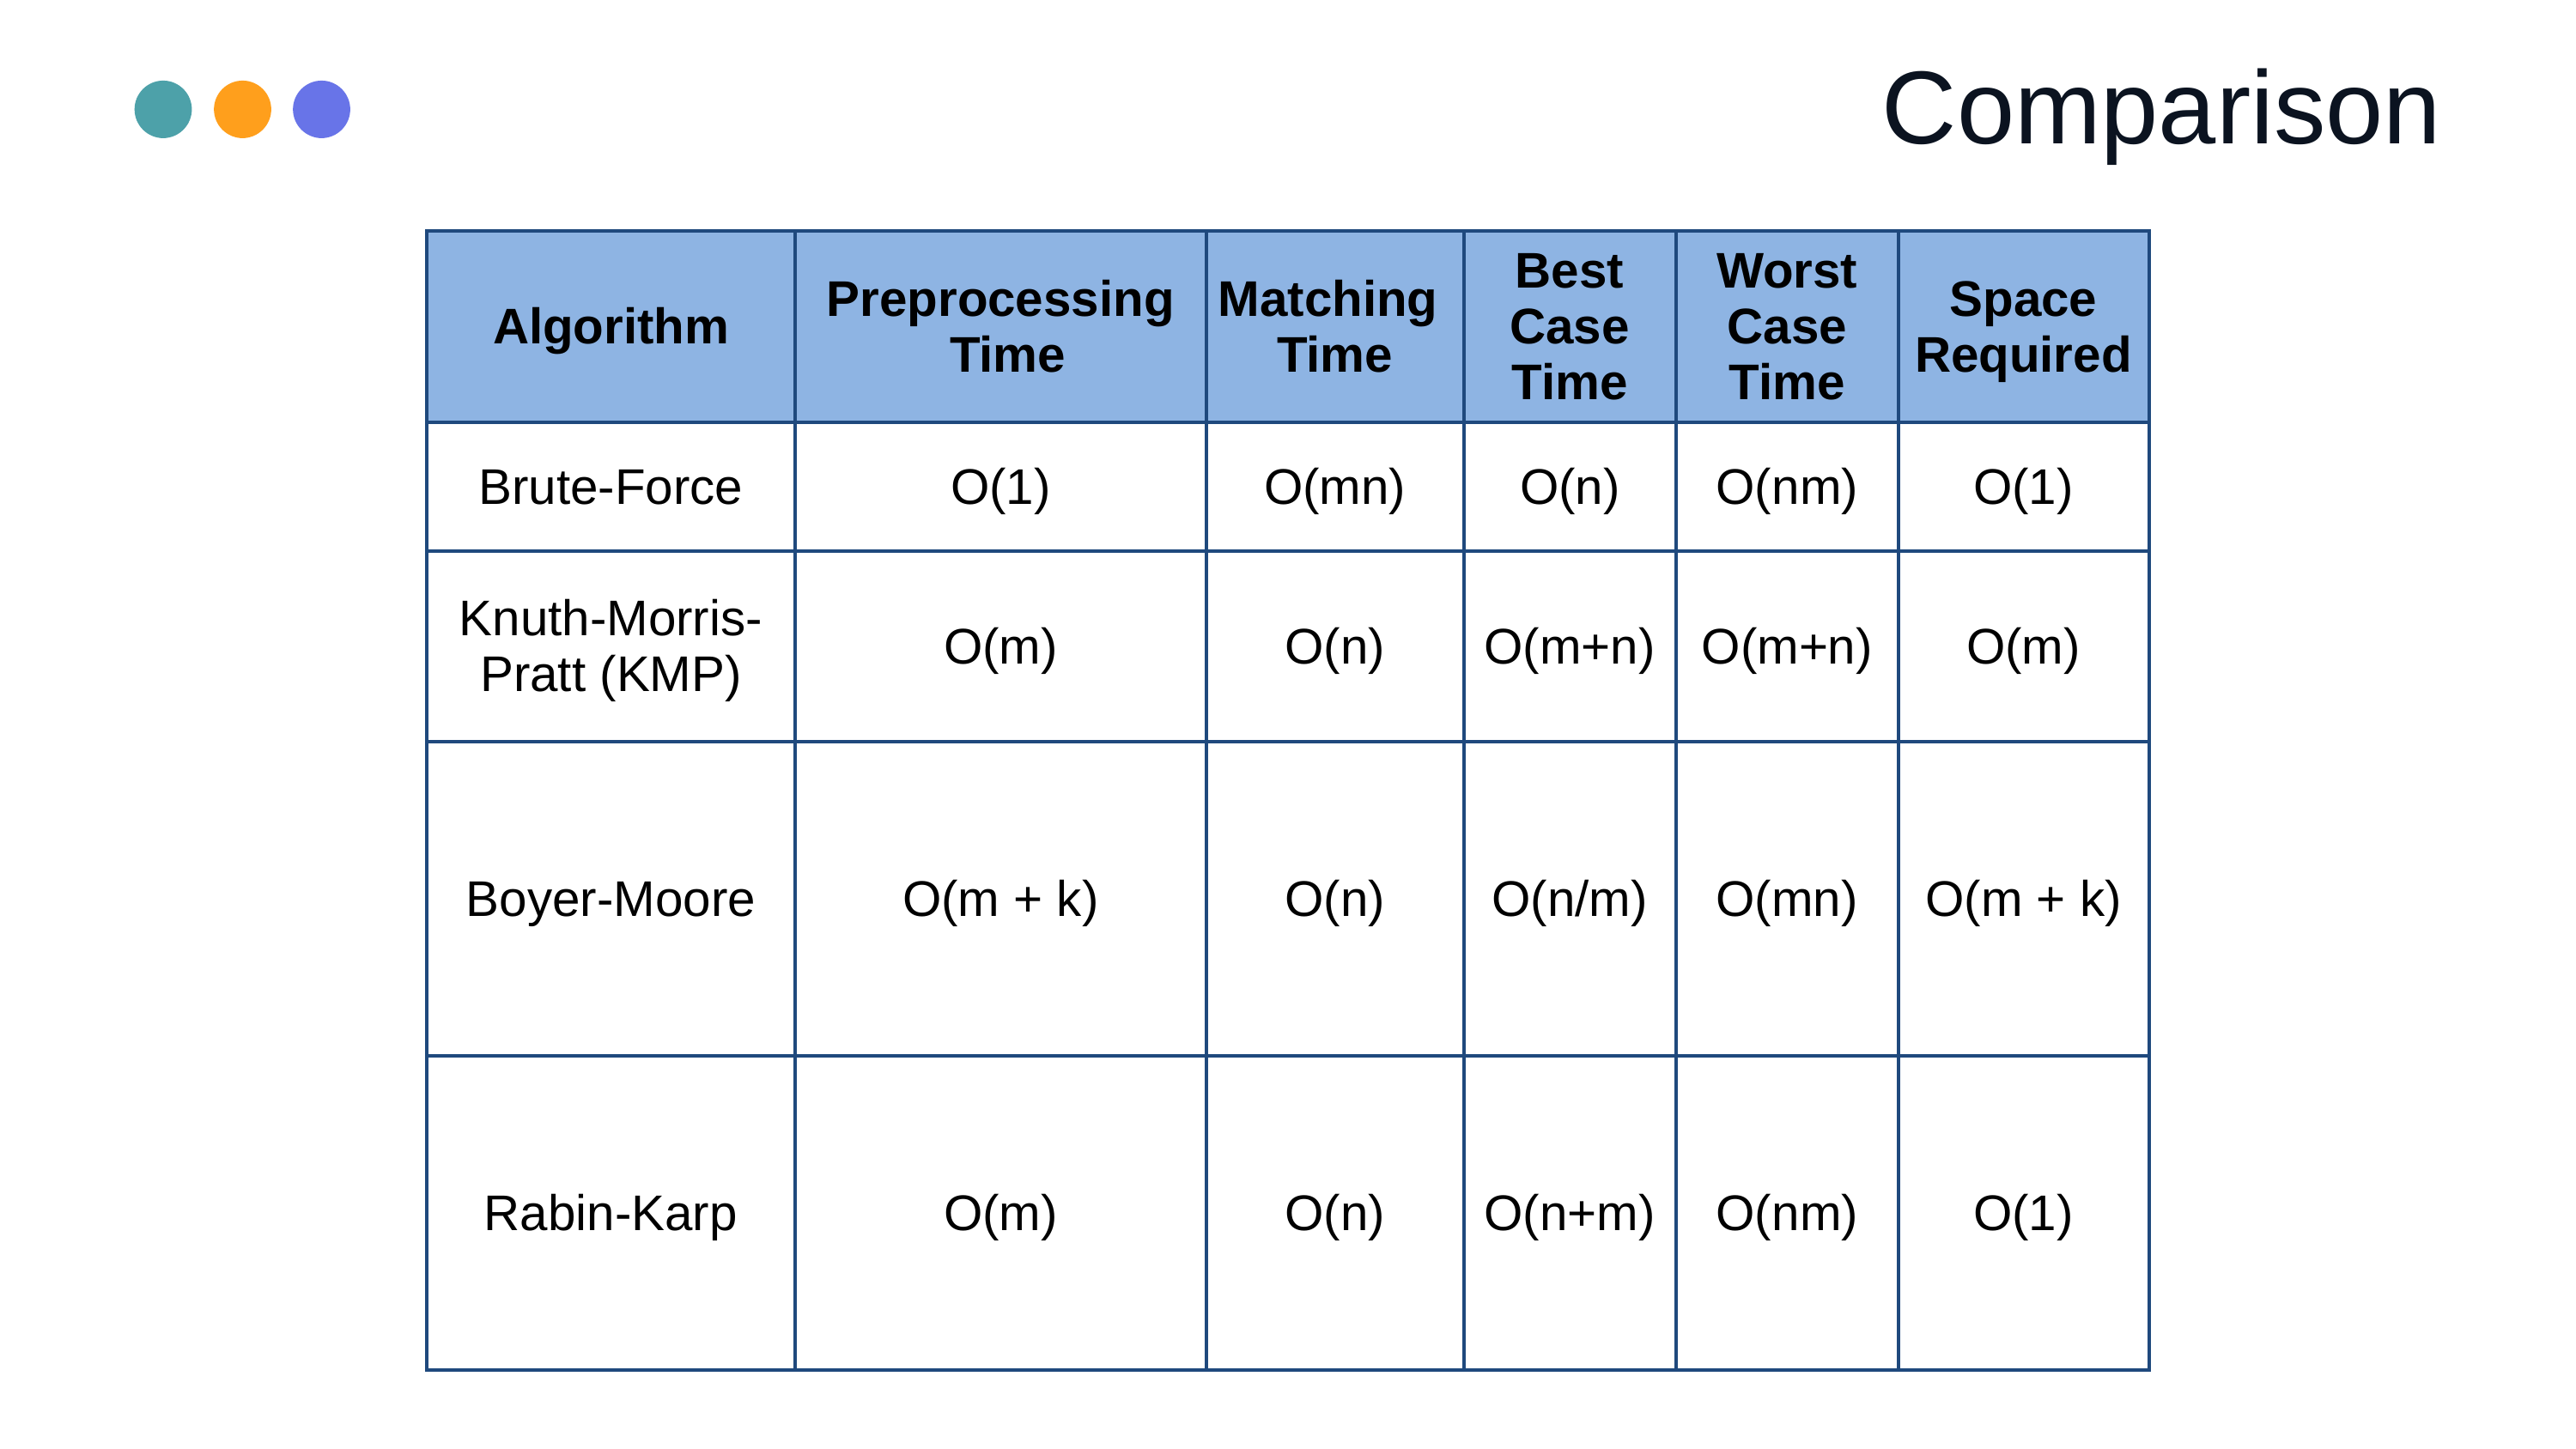

Comparison

| Algorithm | Preprocessing Time | Matching Time | Best Case Time | Worst Case Time | Space Required |
| --- | --- | --- | --- | --- | --- |
| Brute-Force | O(1) | O(mn) | O(n) | O(nm) | O(1) |
| Knuth-Morris-Pratt (KMP) | O(m) | O(n) | O(m+n) | O(m+n) | O(m) |
| Boyer-Moore | O(m + k) | O(n) | O(n/m) | O(mn) | O(m + k) |
| Rabin-Karp | O(m) | O(n) | O(n+m) | O(nm) | O(1) |